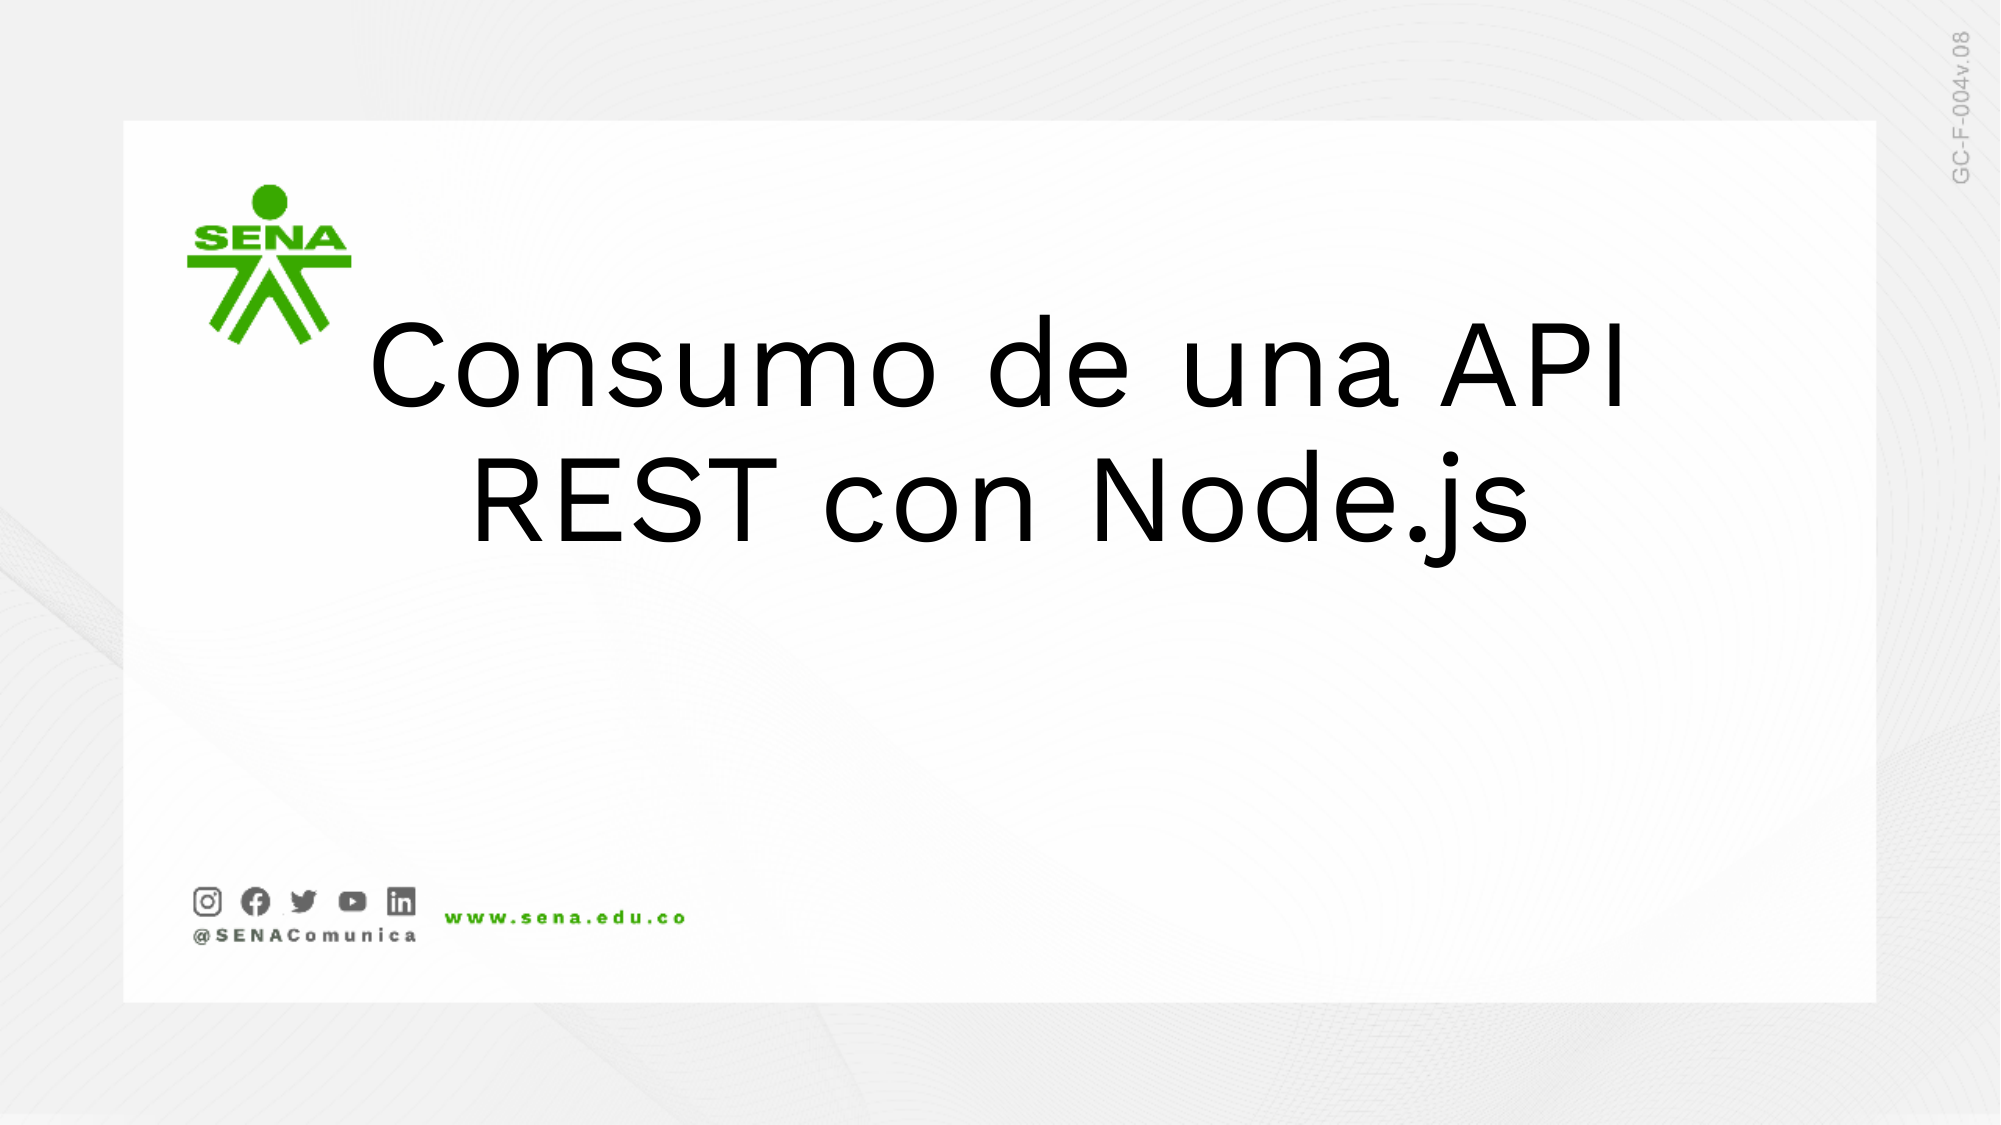

# Consumo de una API REST con Node.js